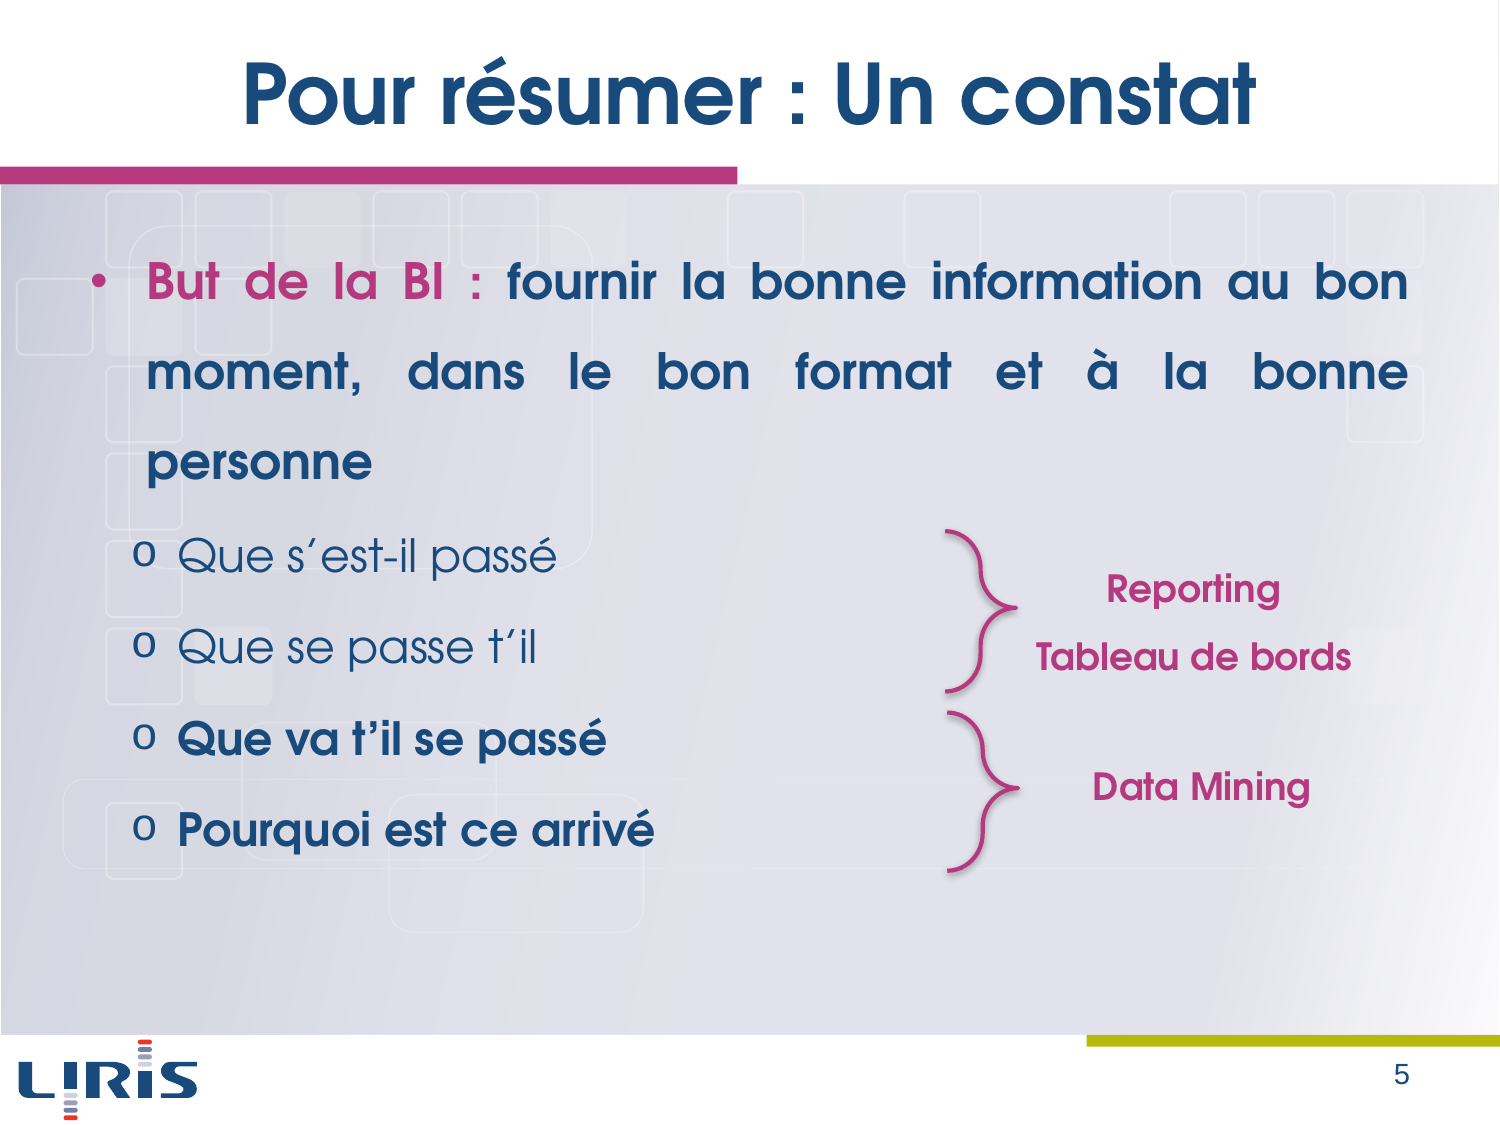

# Pour résumer : Un constat
But de la BI : fournir la bonne information au bon moment, dans le bon format et à la bonne personne
Que s’est-il passé
Que se passe t’il
Que va t’il se passé
Pourquoi est ce arrivé

Reporting
Tableau de bords

  Data Mining
5